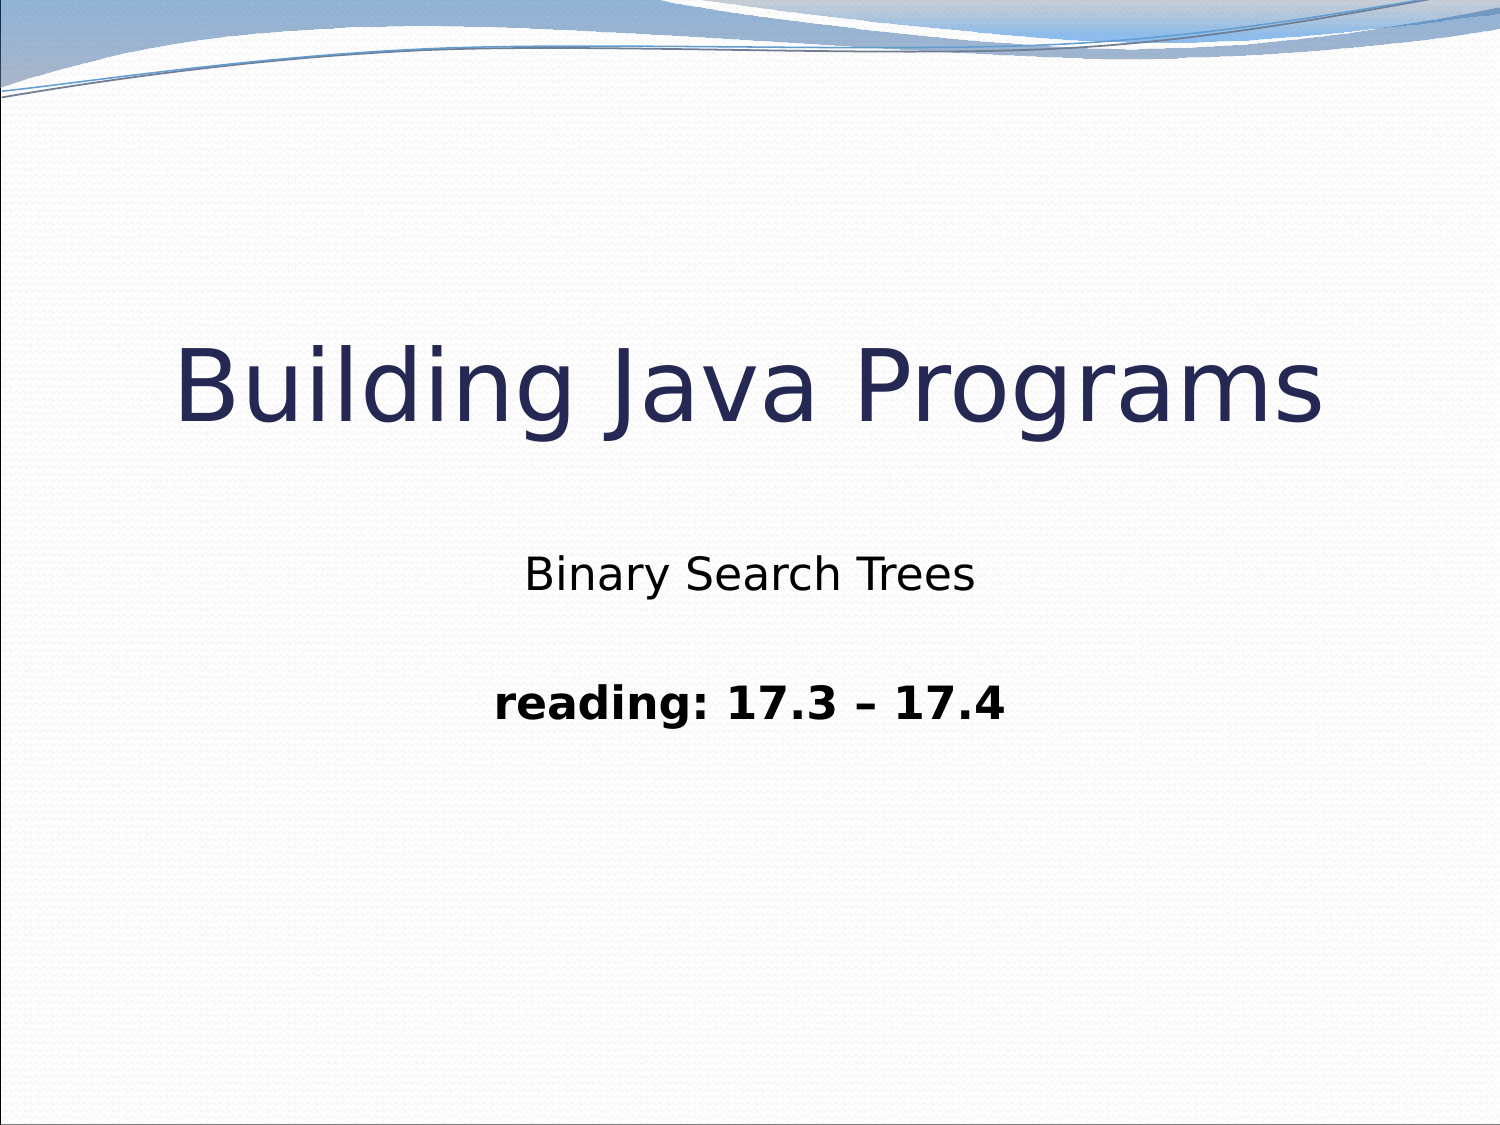

# Building Java Programs
Binary Search Trees

reading: 17.3 – 17.4